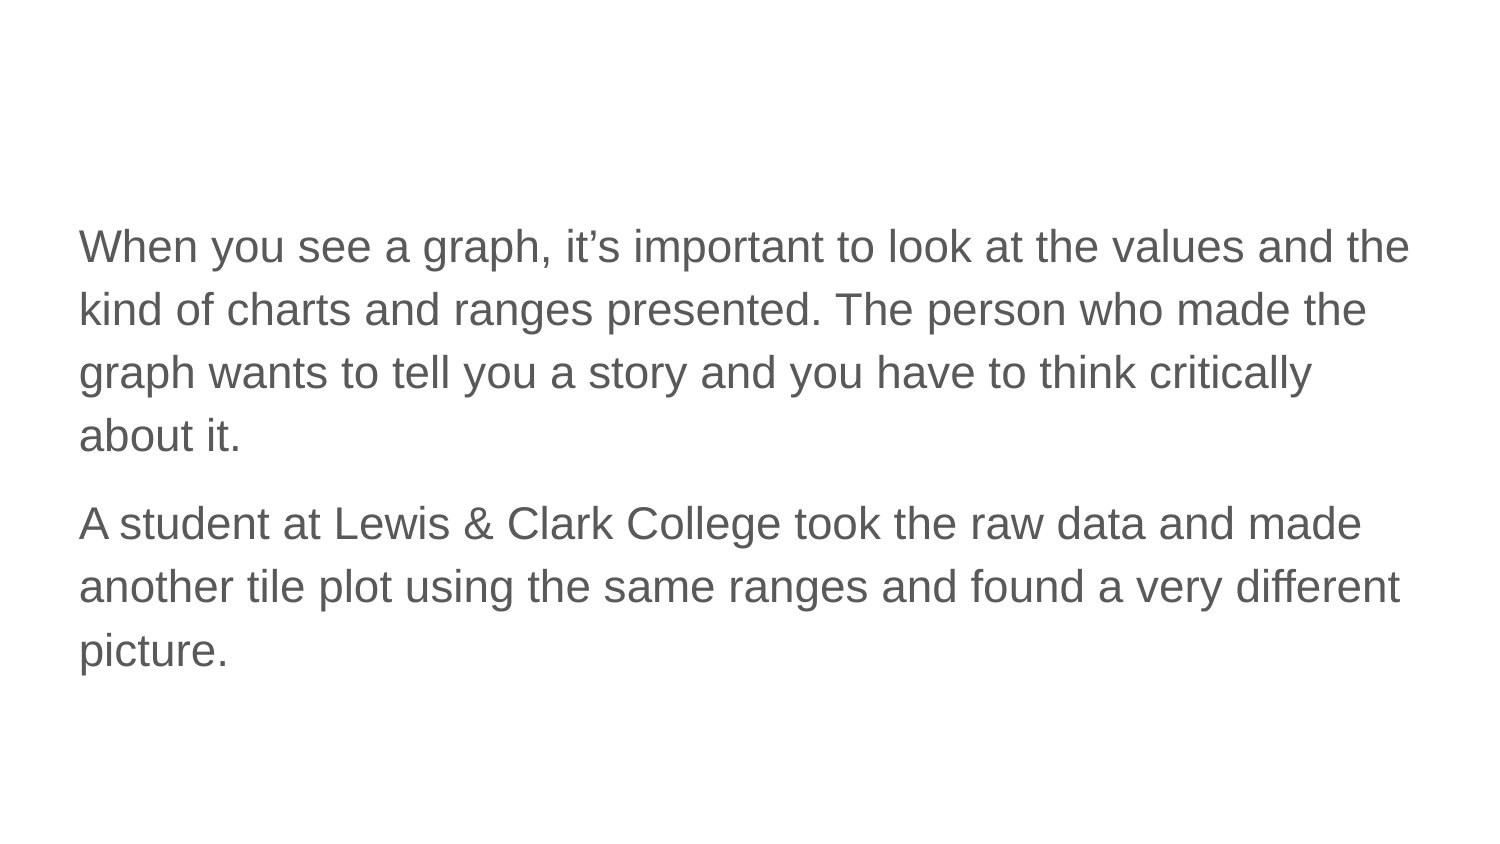

When you see a graph, it’s important to look at the values and the kind of charts and ranges presented. The person who made the graph wants to tell you a story and you have to think critically about it.
A student at Lewis & Clark College took the raw data and made another tile plot using the same ranges and found a very different picture.